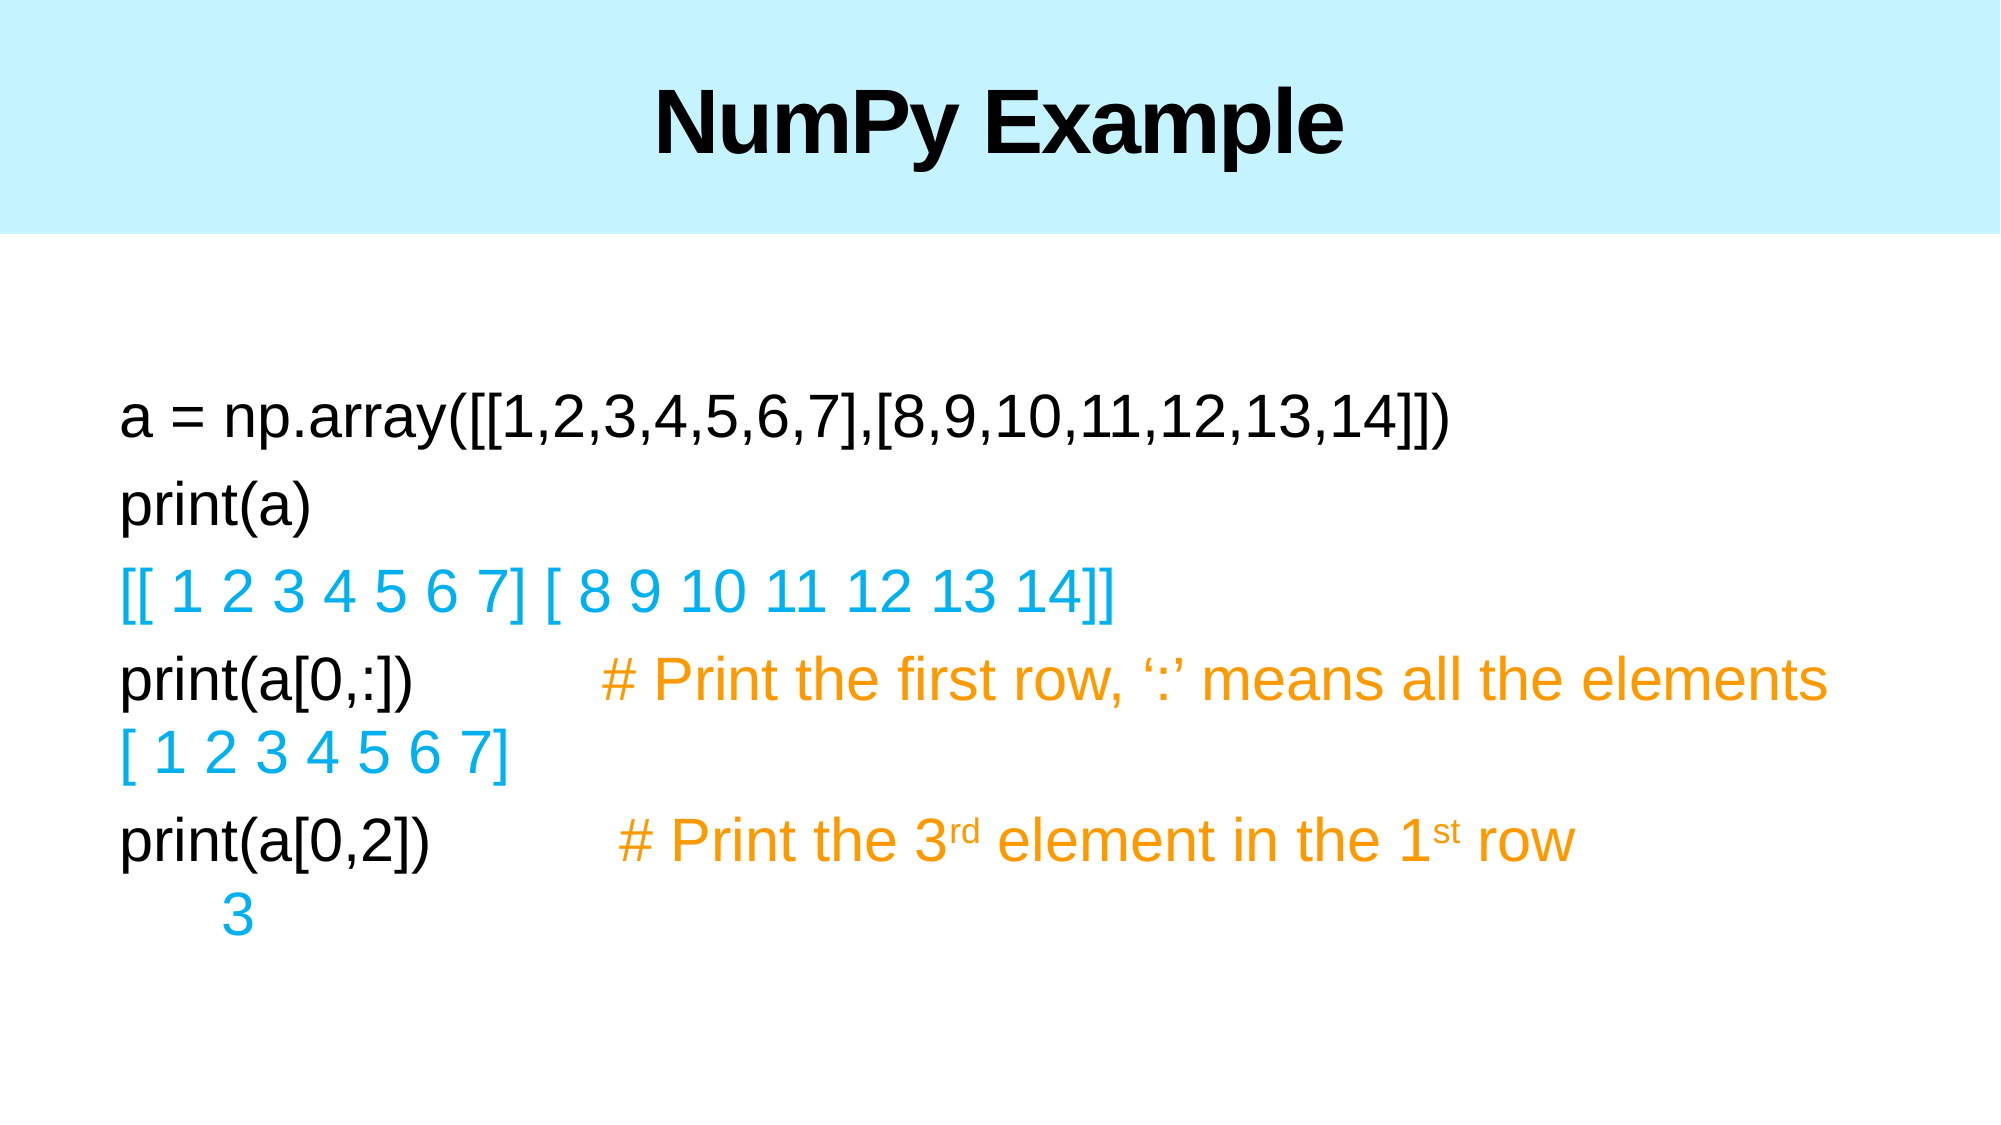

# NumPy Example
a = np.array([[1,2,3,4,5,6,7],[8,9,10,11,12,13,14]])
print(a)
[[ 1 2 3 4 5 6 7] [ 8 9 10 11 12 13 14]]
print(a[0,:])           # Print the first row, ‘:’ means all the elements [ 1 2 3 4 5 6 7]
print(a[0,2])           # Print the 3rd element in the 1st row                         3